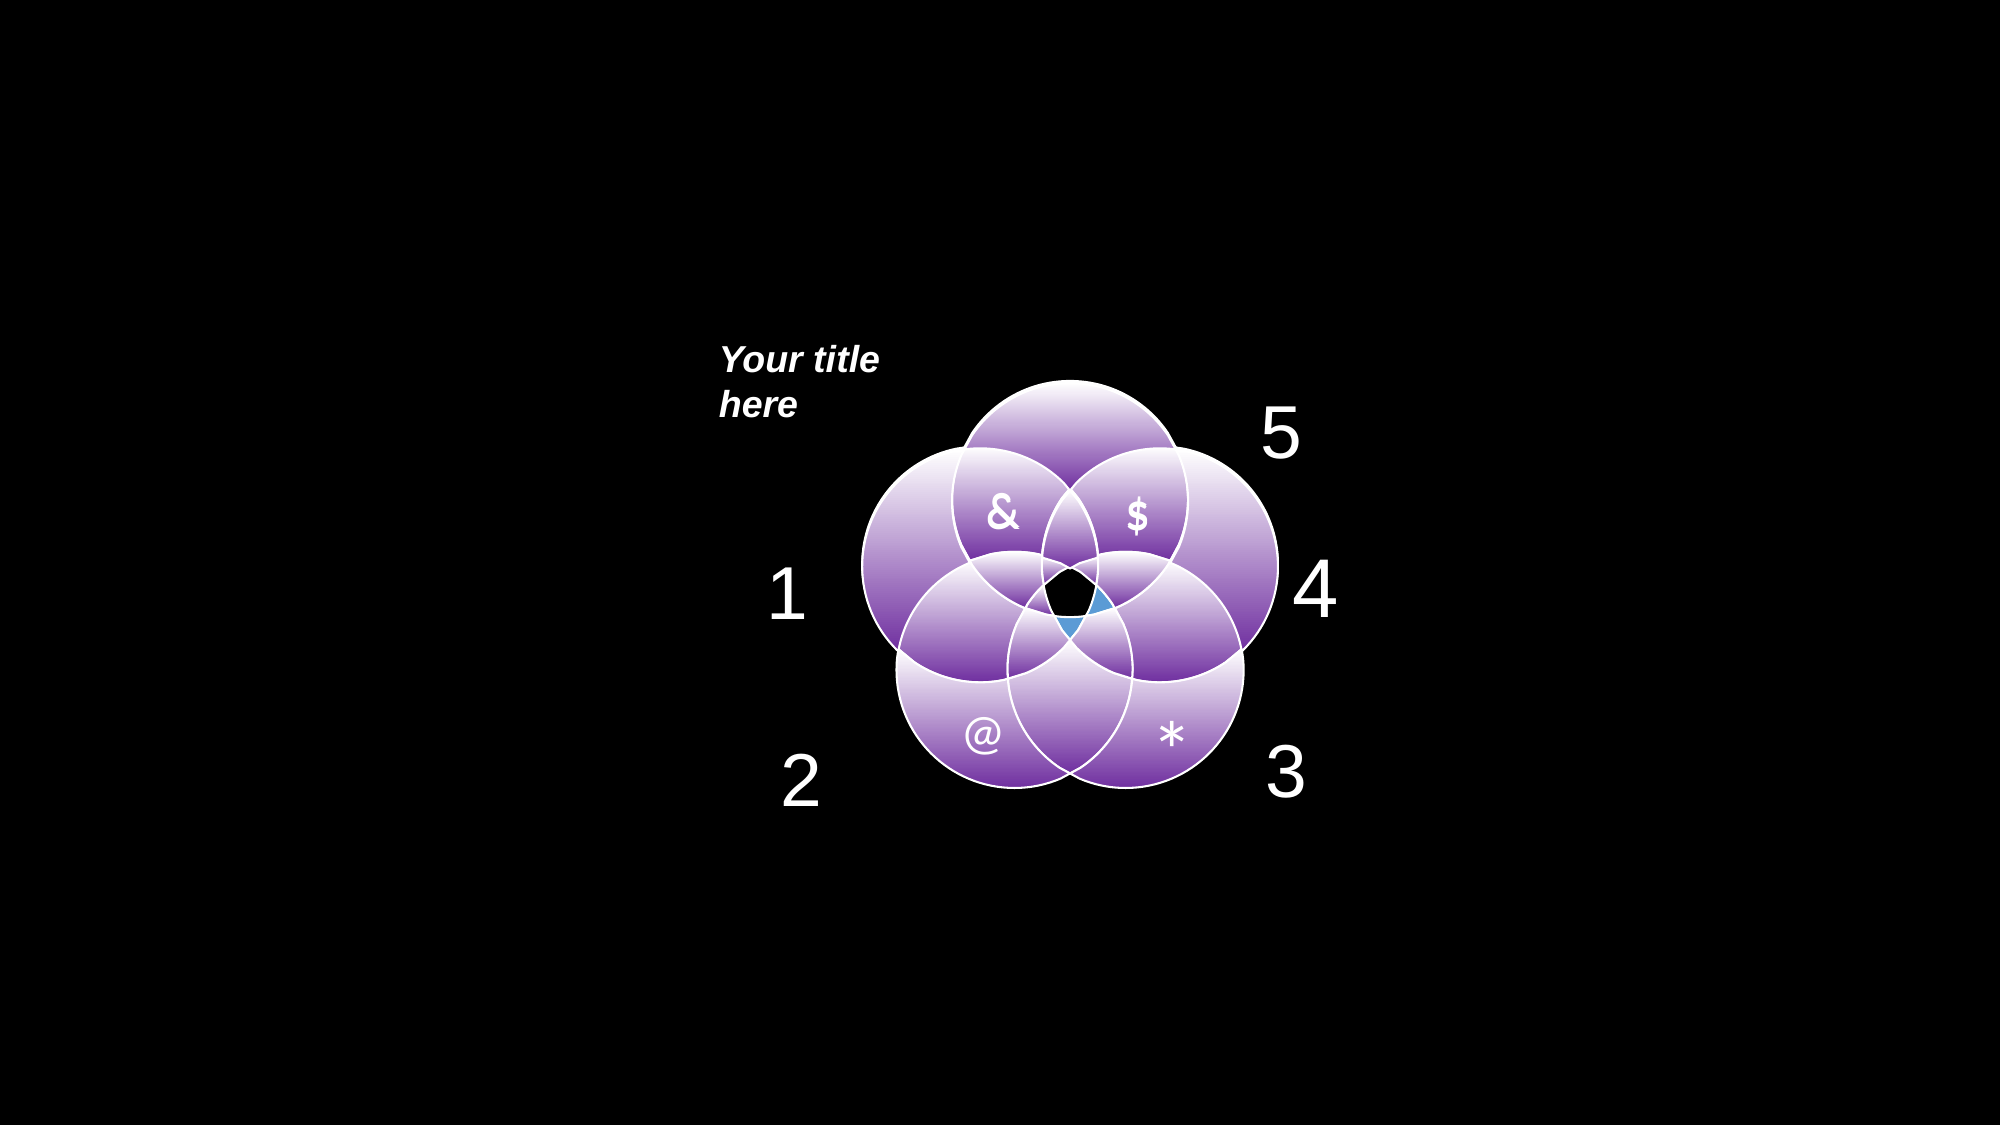

1
Your title
here
5

&
$
&
$

4
1

*

@
3
2